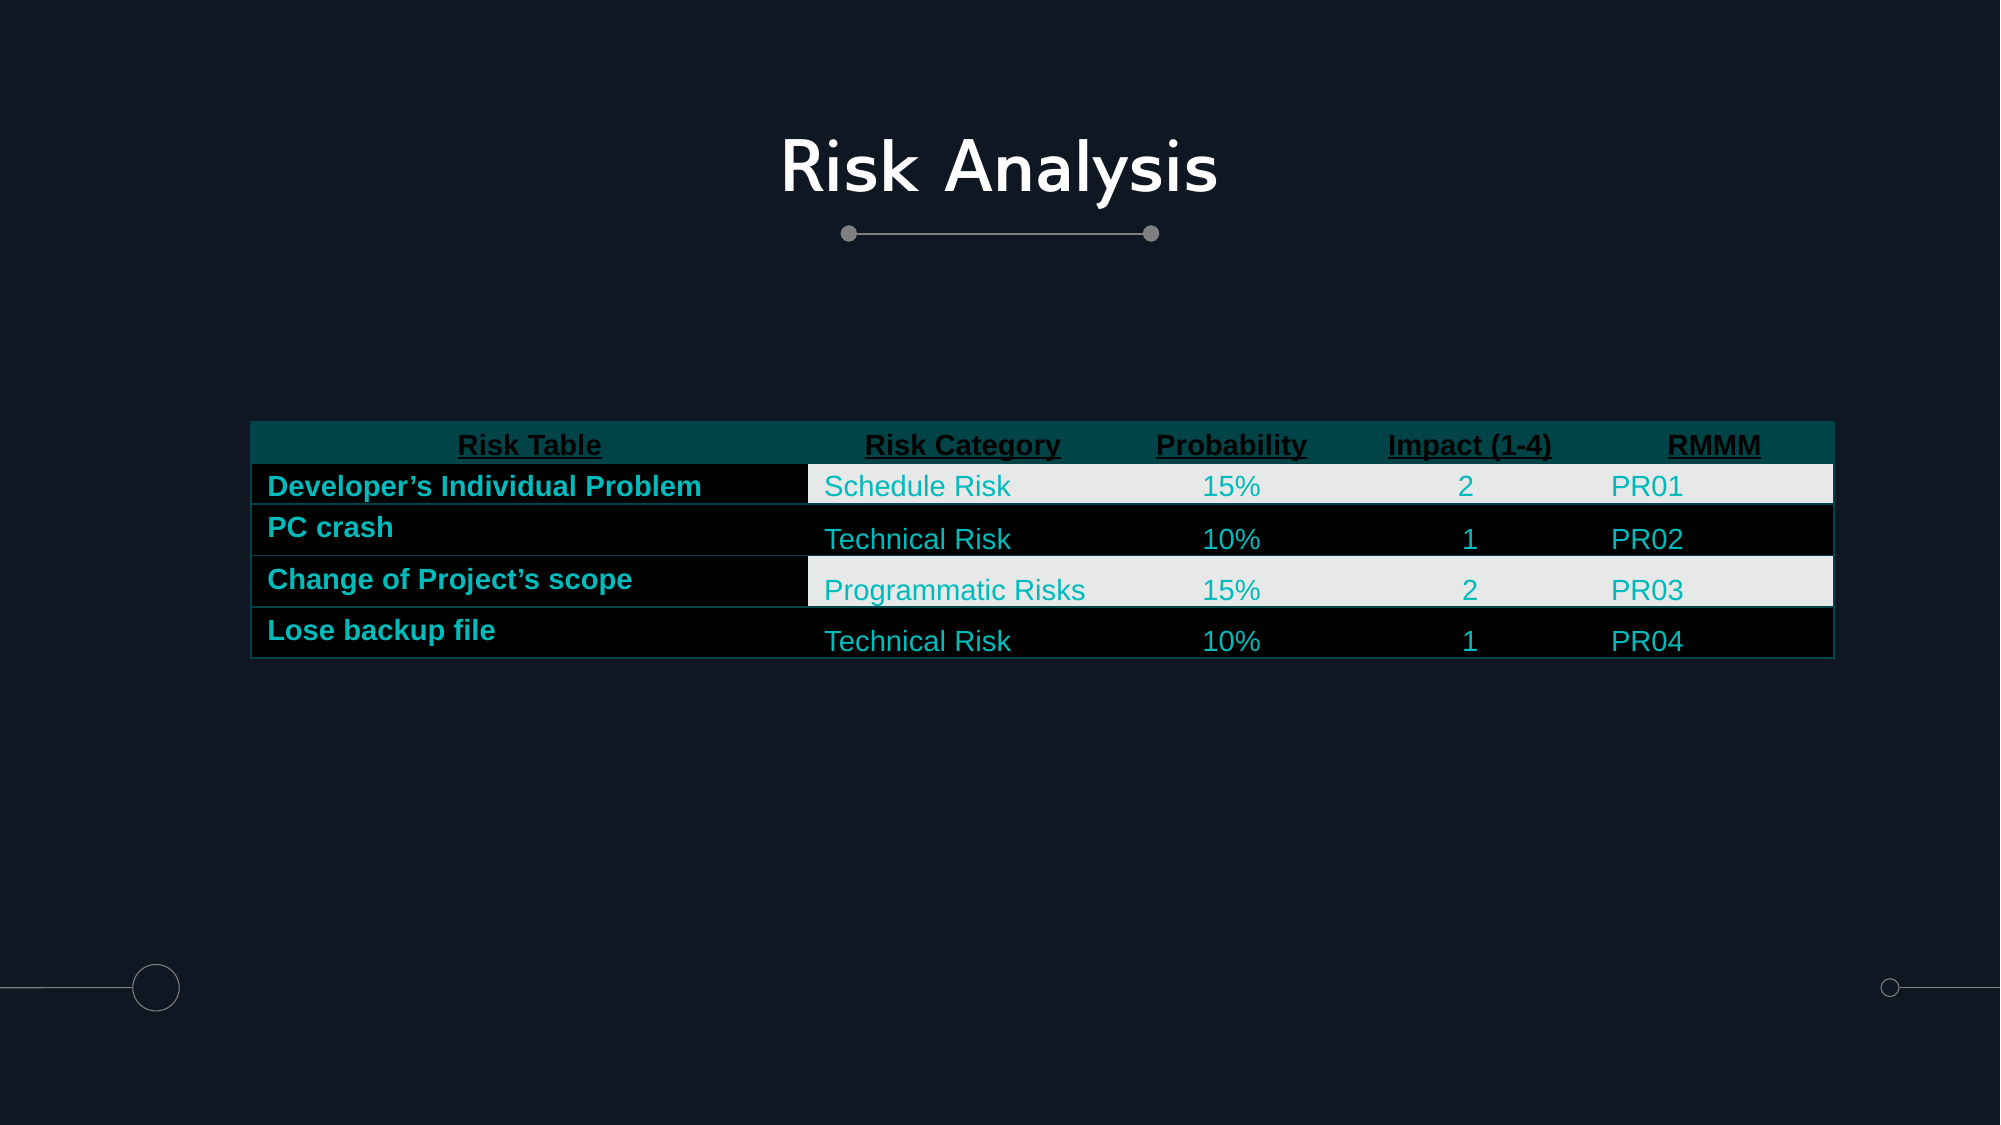

# Risk Analysis
| Risk Table | Risk Category | Probability | Impact (1-4) | RMMM |
| --- | --- | --- | --- | --- |
| Developer’s Individual Problem | Schedule Risk | 15% | 2 | PR01 |
| PC crash | Technical Risk | 10% | 1 | PR02 |
| Change of Project’s scope | Programmatic Risks | 15% | 2 | PR03 |
| Lose backup file | Technical Risk | 10% | 1 | PR04 |